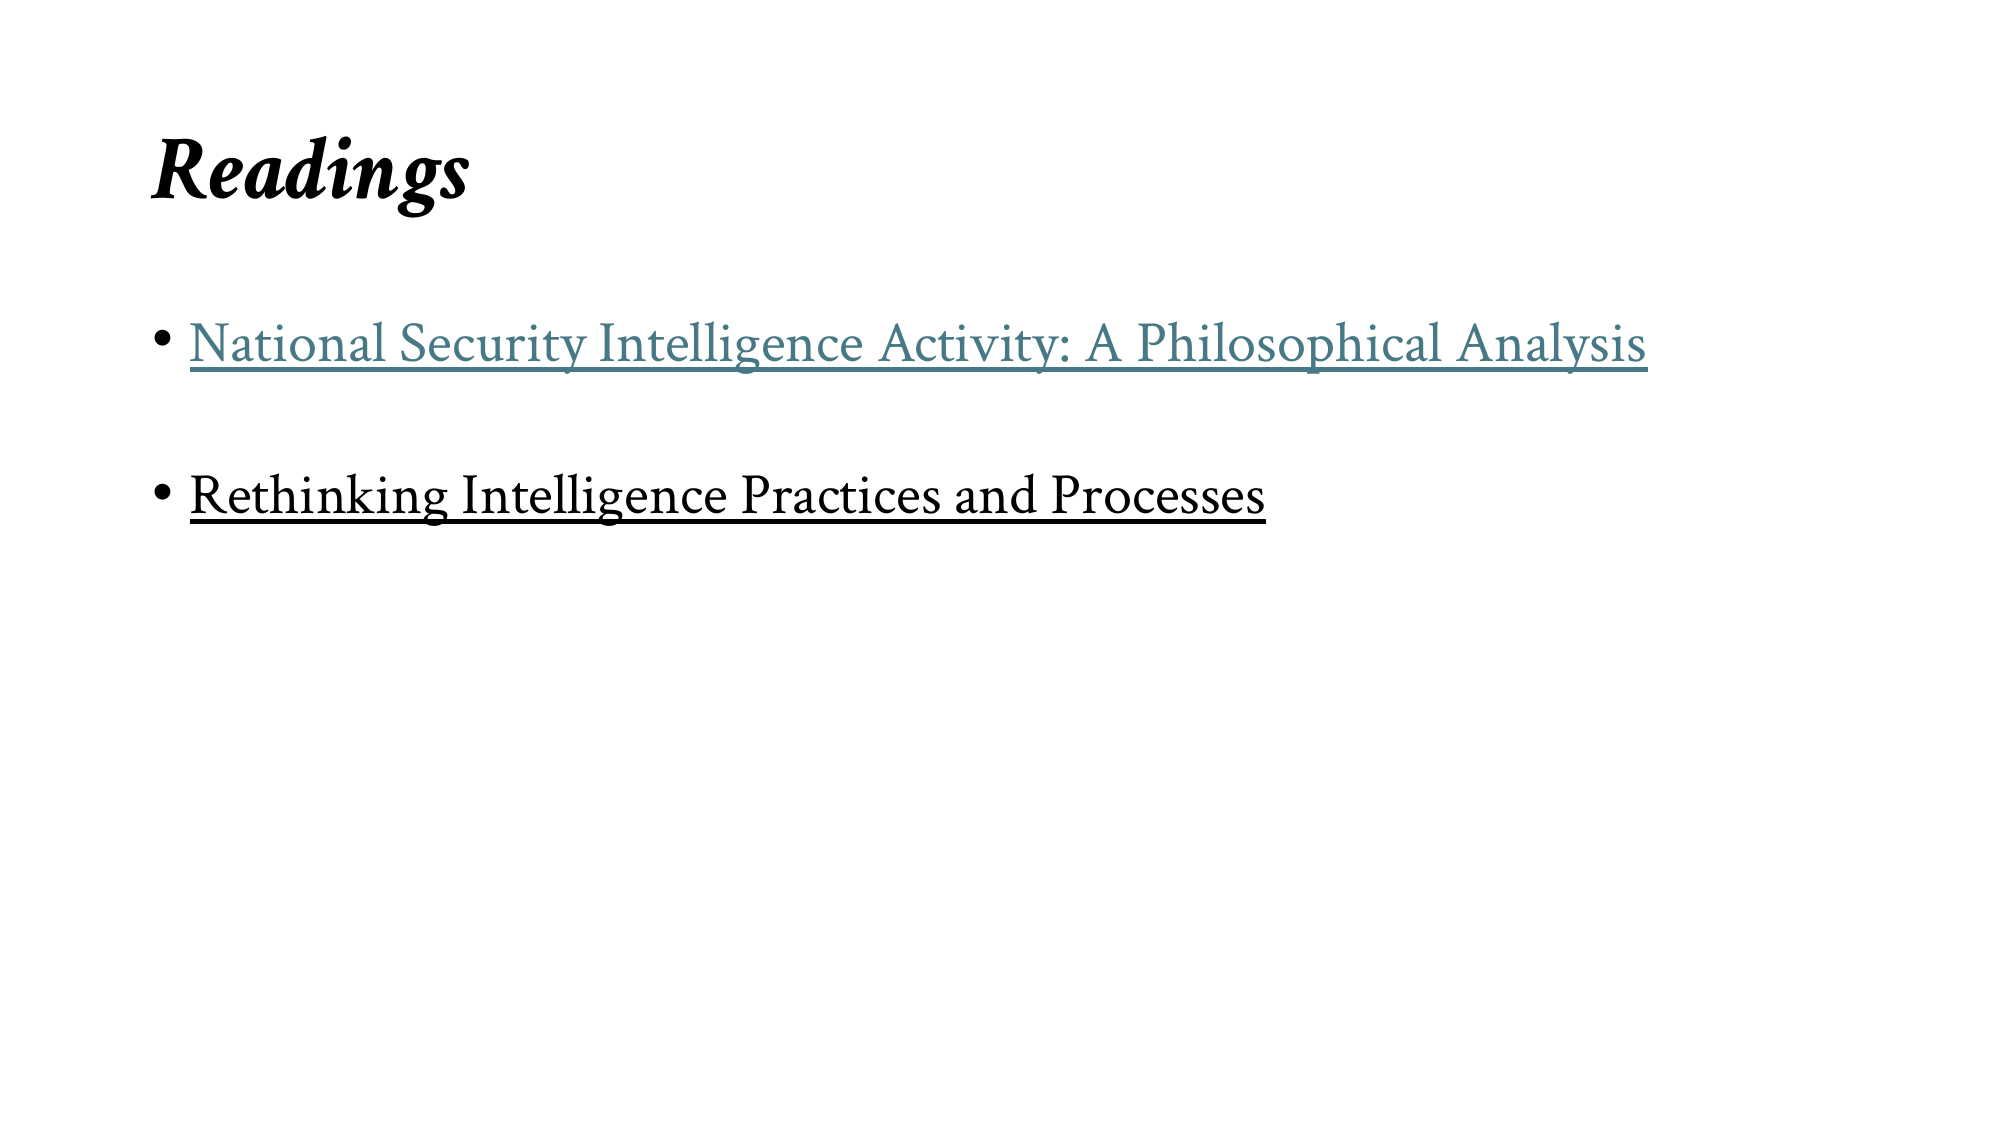

# Readings
National Security Intelligence Activity: A Philosophical Analysis

Rethinking Intelligence Practices and Processes